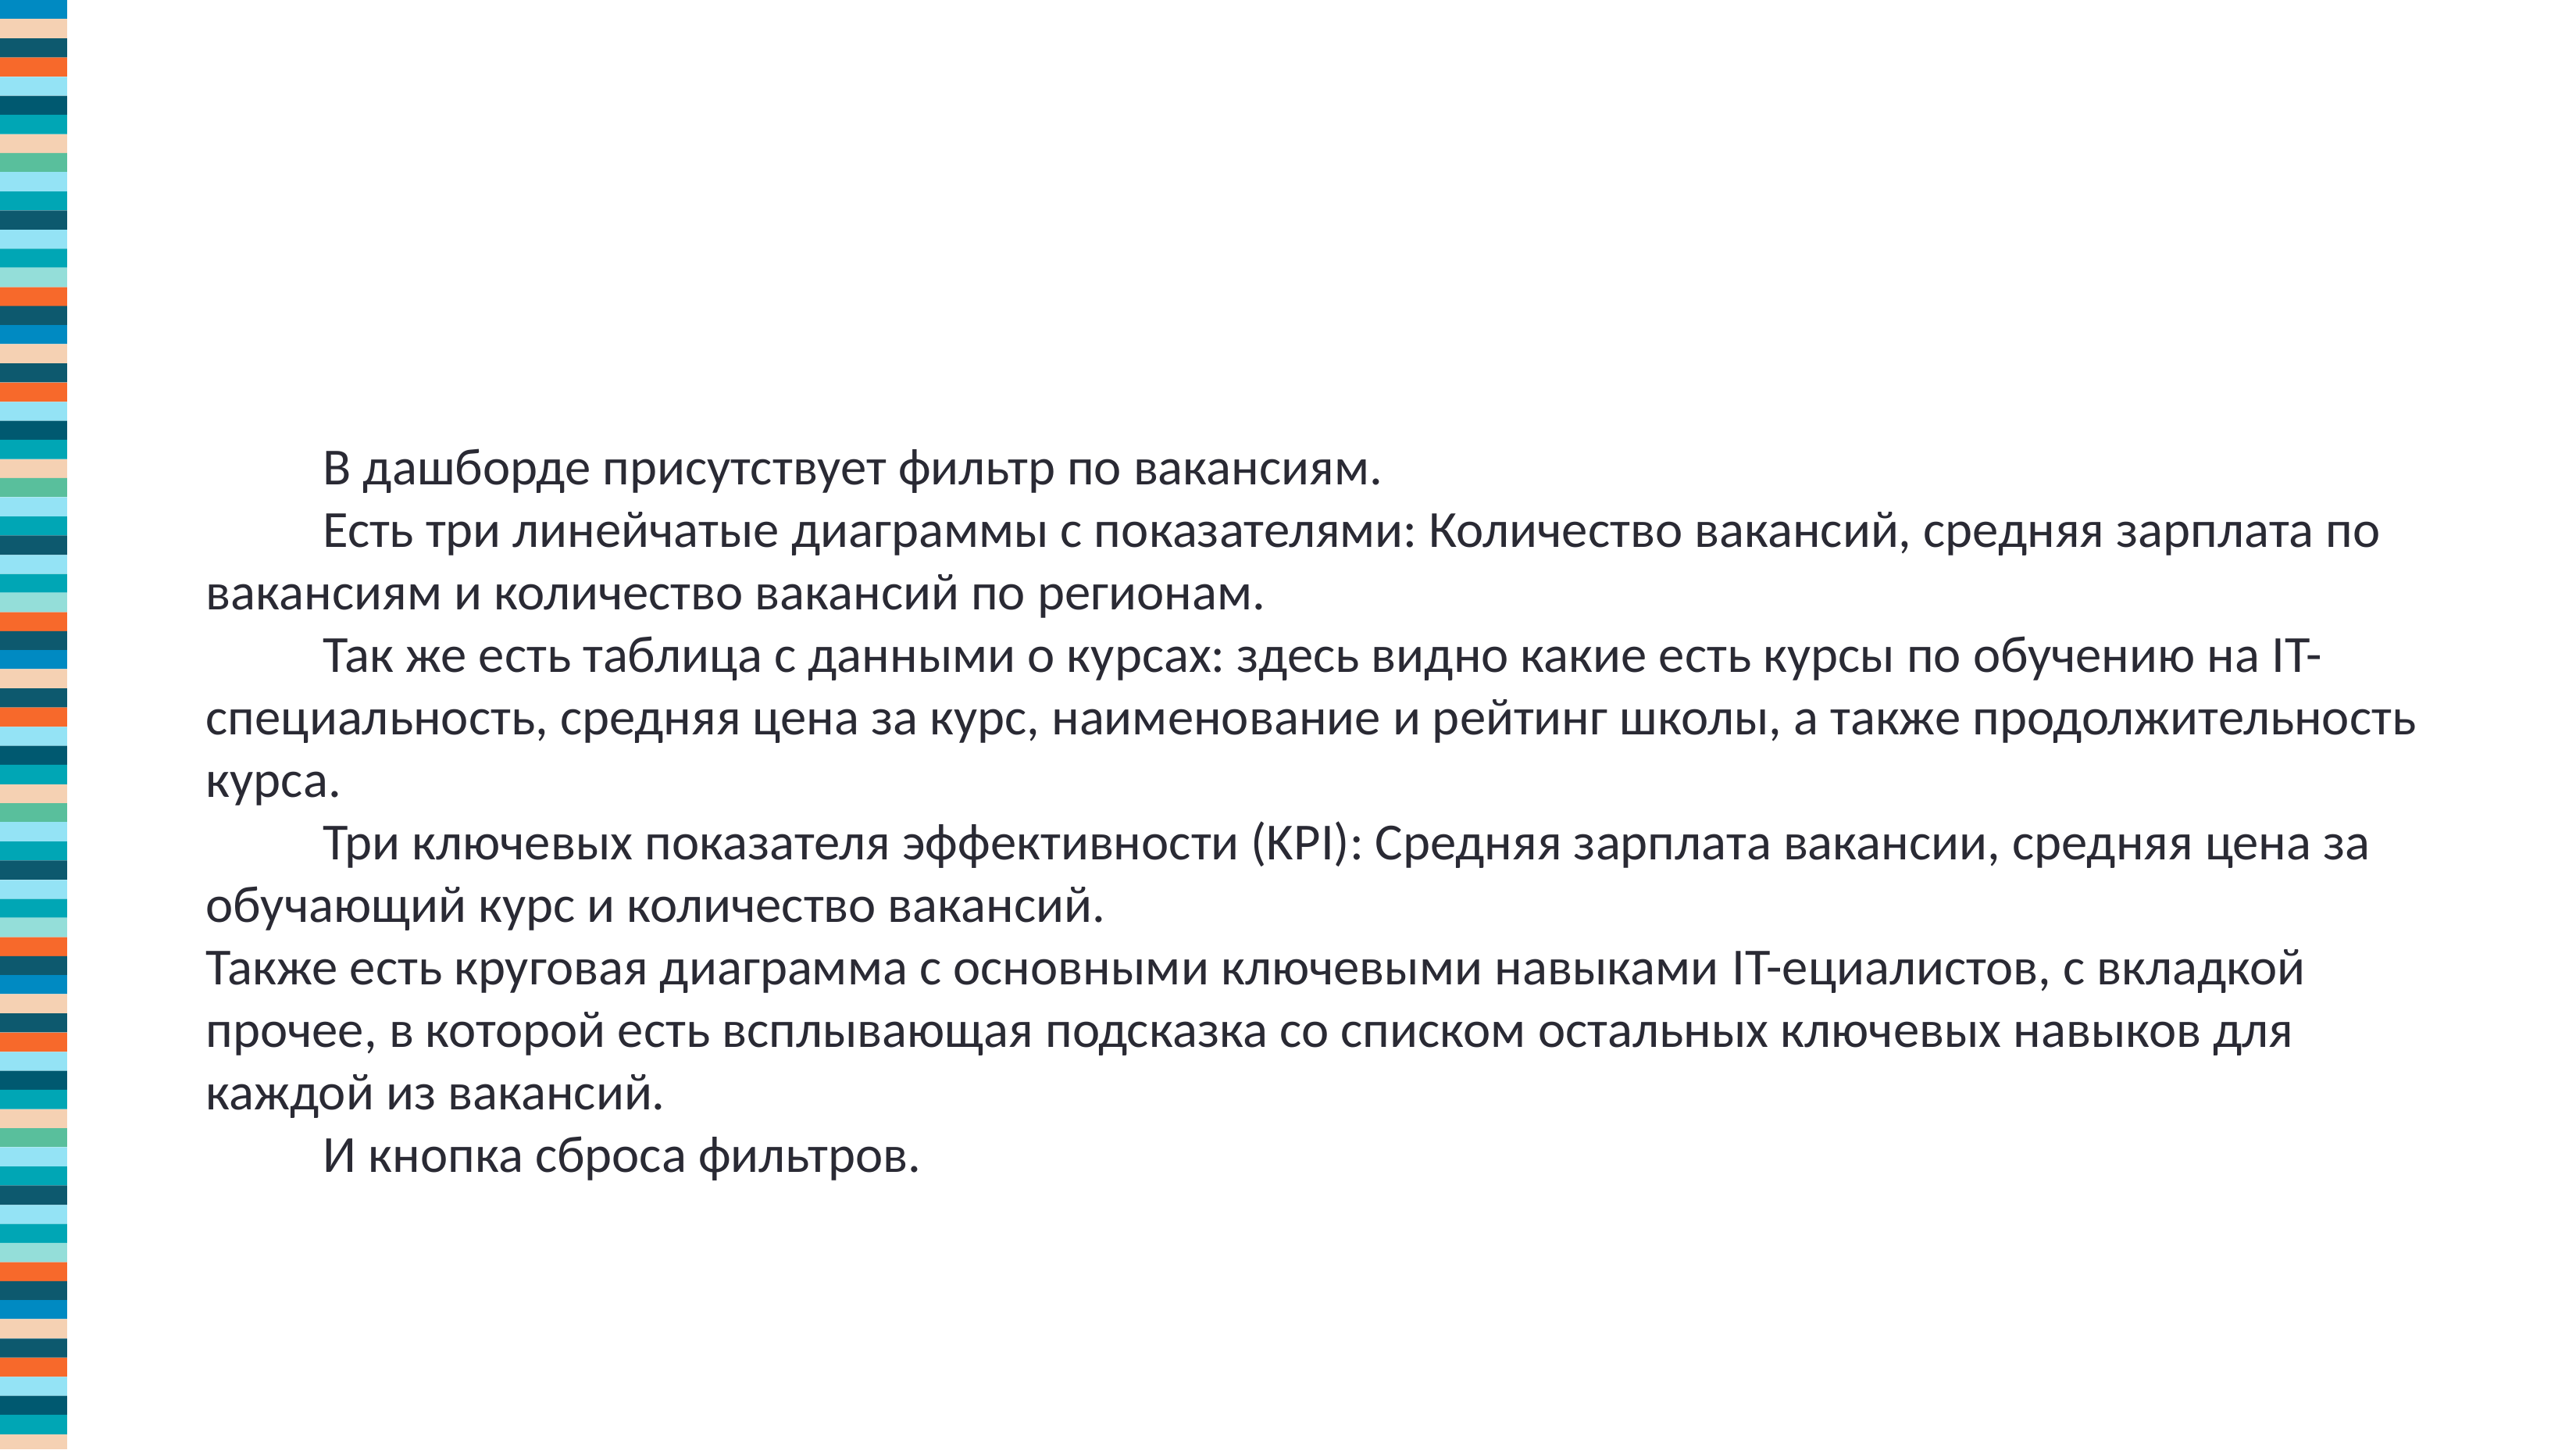

В дашборде присутствует фильтр по вакансиям.
	Есть три линейчатые диаграммы с показателями: Количество вакансий, средняя зарплата по вакансиям и количество вакансий по регионам.
	Так же есть таблица с данными о курсах: здесь видно какие есть курсы по обучению на IT-специальность, средняя цена за курс, наименование и рейтинг школы, а также продолжительность курса.
	Три ключевых показателя эффективности (KPI): Средняя зарплата вакансии, средняя цена за обучающий курс и количество вакансий.
Также есть круговая диаграмма с основными ключевыми навыками IT-ециалистов, с вкладкой прочее, в которой есть всплывающая подсказка со списком остальных ключевых навыков для каждой из вакансий.
	И кнопка сброса фильтров.